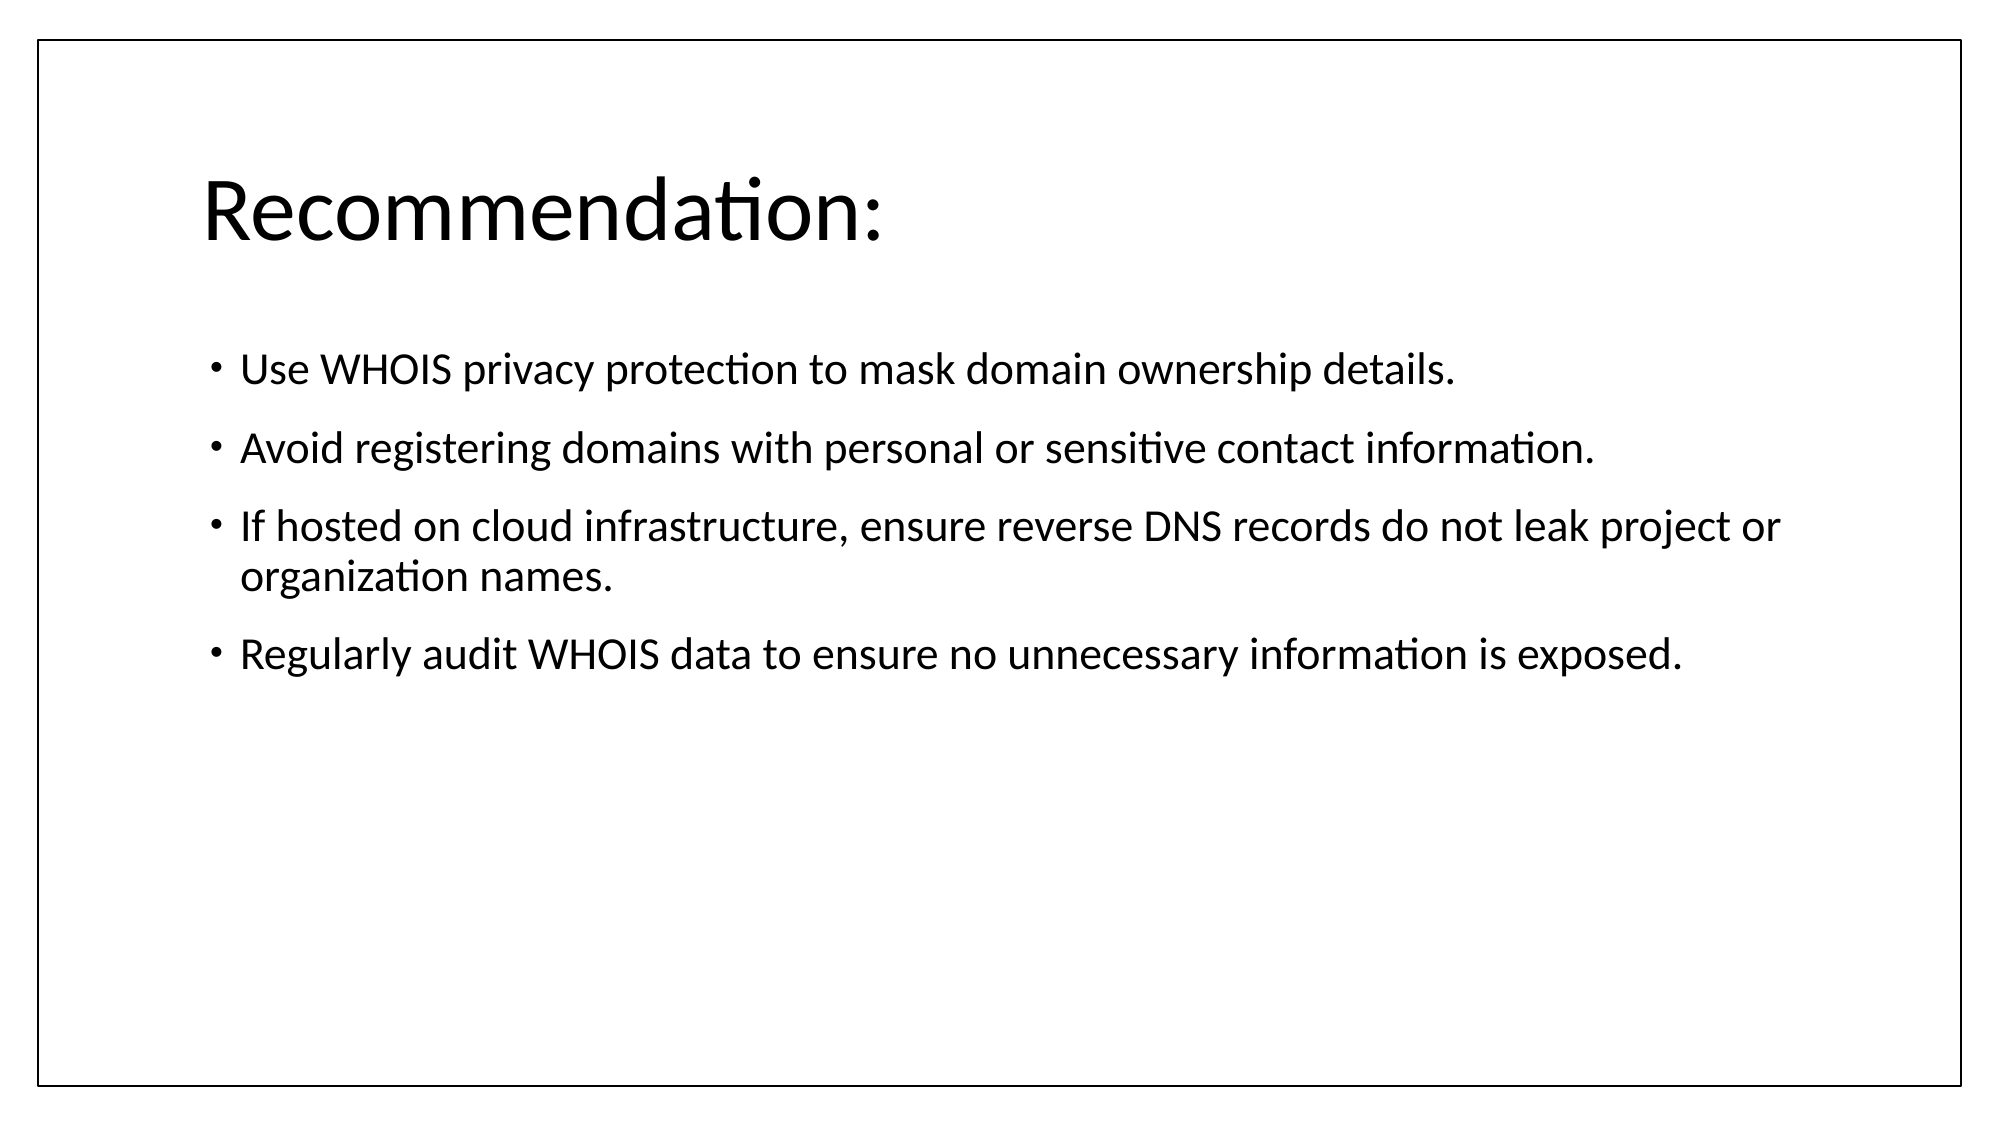

# Recommendation:
Use WHOIS privacy protection to mask domain ownership details.
Avoid registering domains with personal or sensitive contact information.
If hosted on cloud infrastructure, ensure reverse DNS records do not leak project or organization names.
Regularly audit WHOIS data to ensure no unnecessary information is exposed.